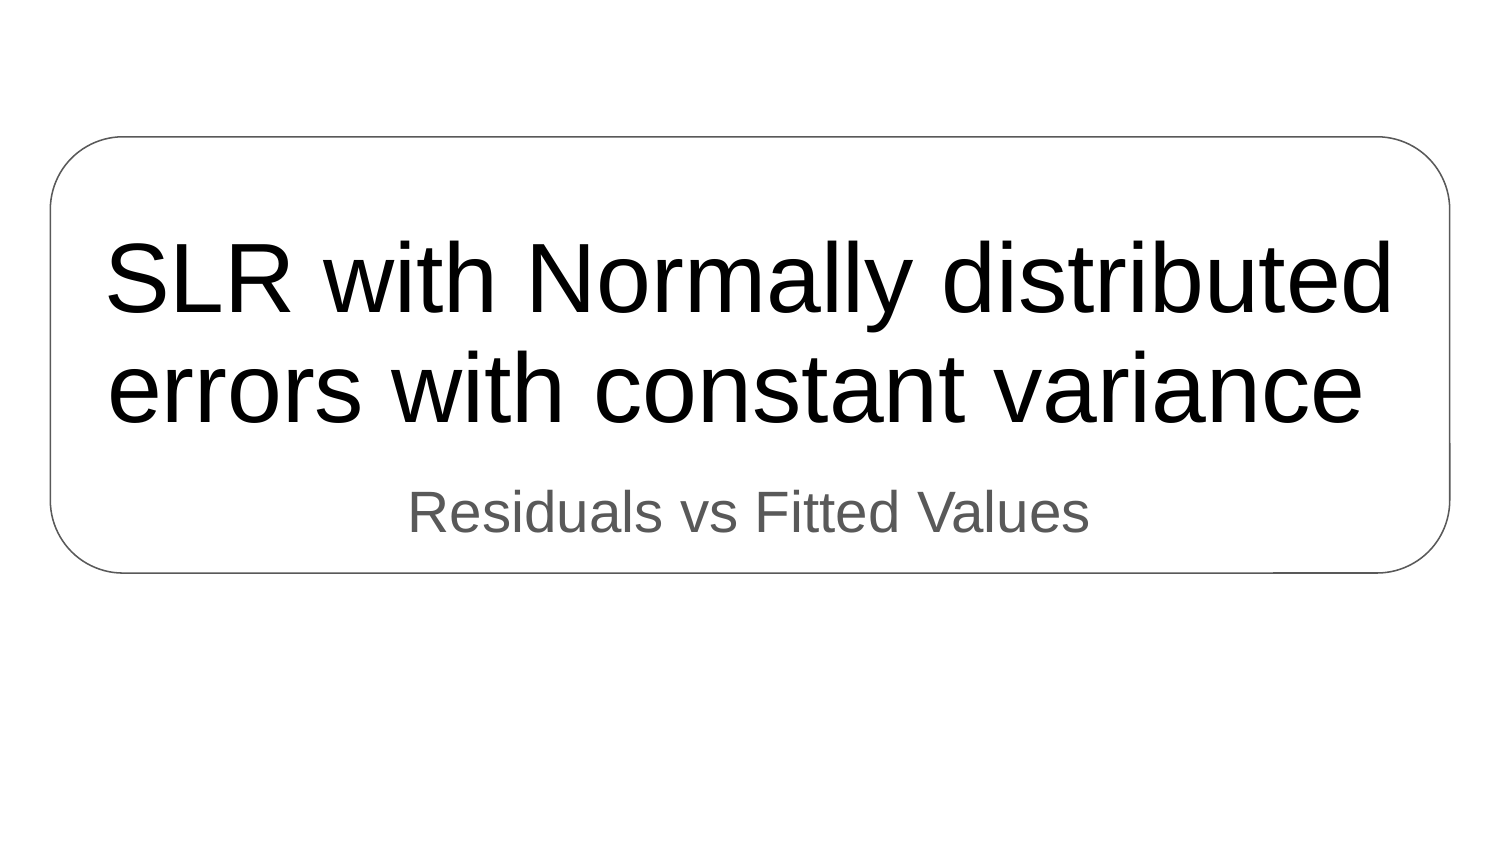

# SLR with Normally distributed errors with constant variance

Residuals vs Fitted Values